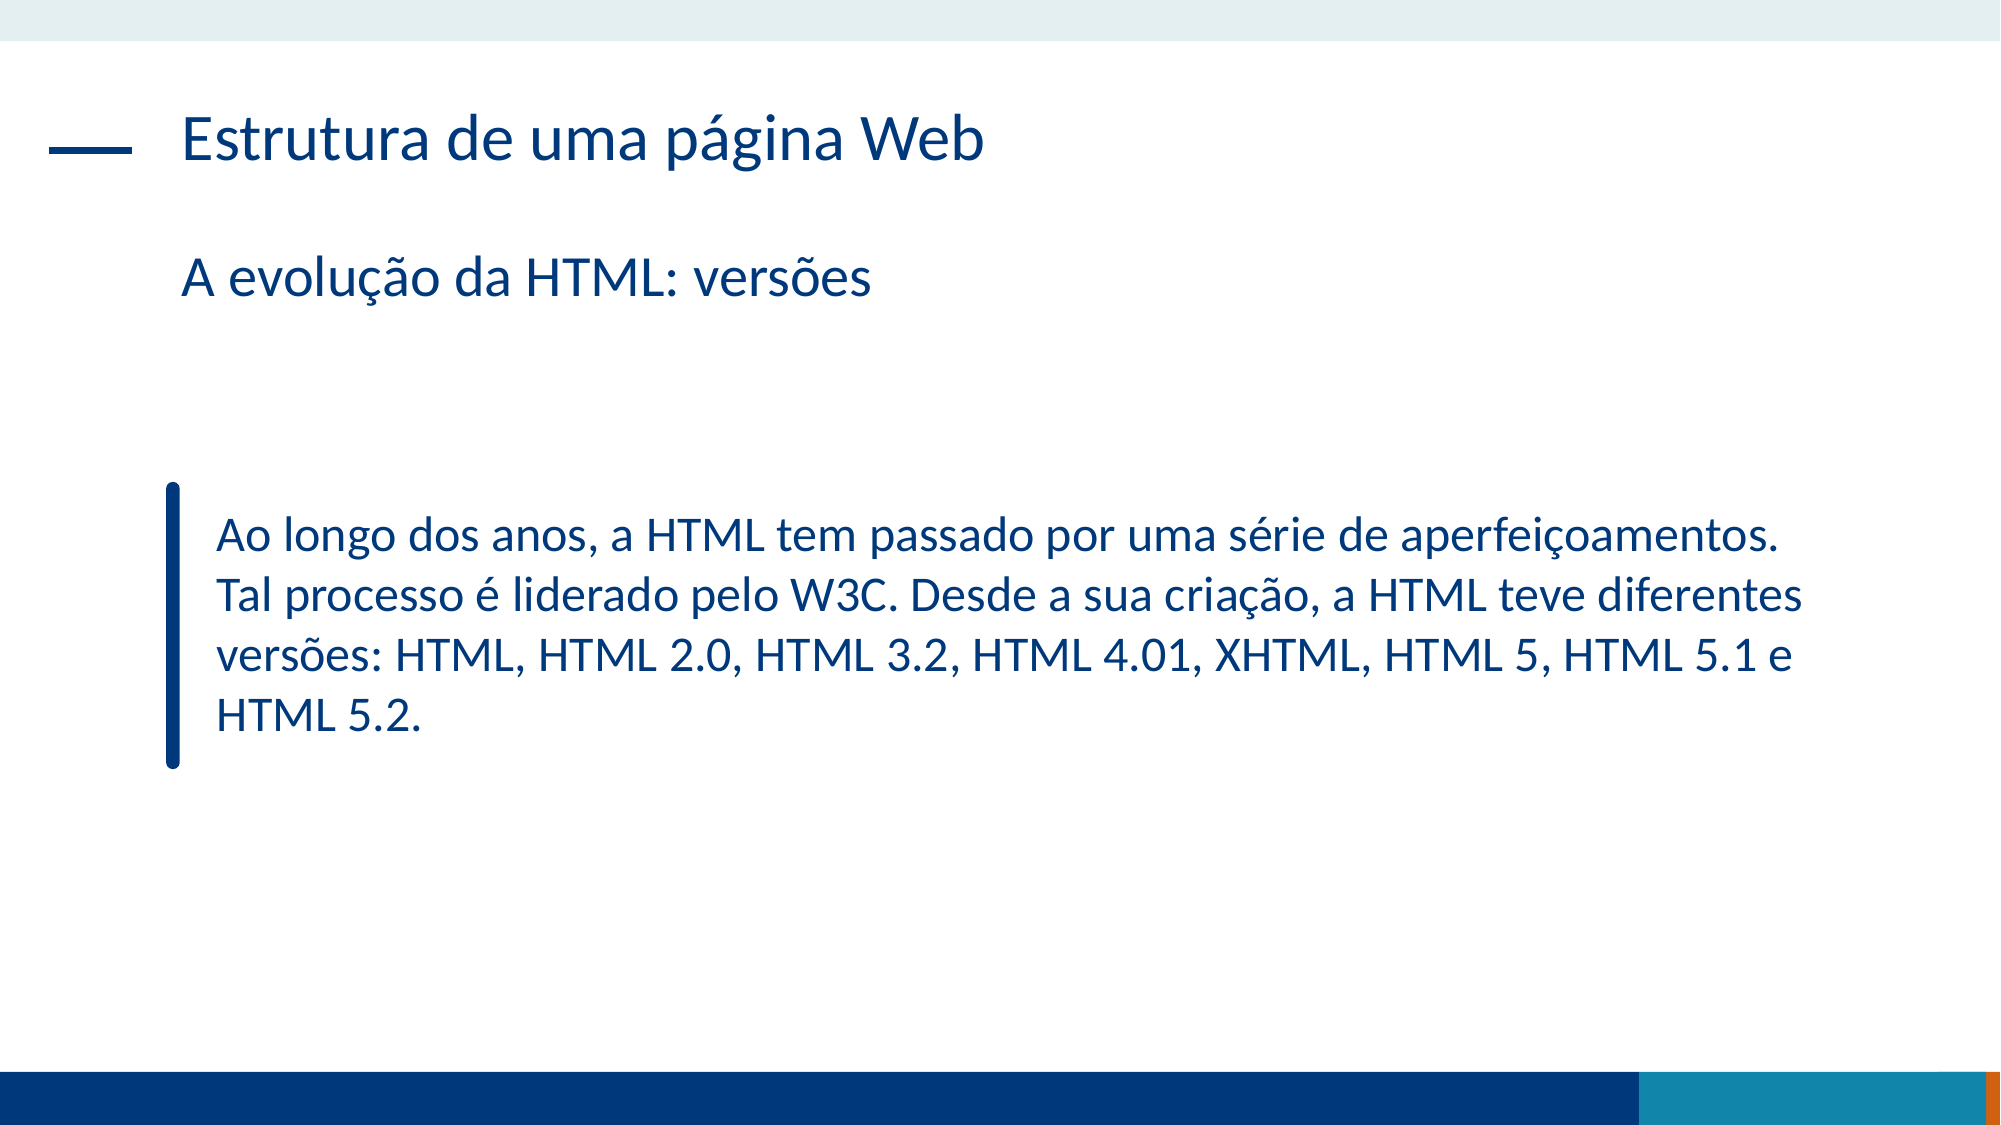

Estrutura de uma página Web
A evolução da HTML: versões

Ao longo dos anos, a HTML tem passado por uma série de aperfeiçoamentos. Tal processo é liderado pelo W3C. Desde a sua criação, a HTML teve diferentes versões: HTML, HTML 2.0, HTML 3.2, HTML 4.01, XHTML, HTML 5, HTML 5.1 e HTML 5.2.